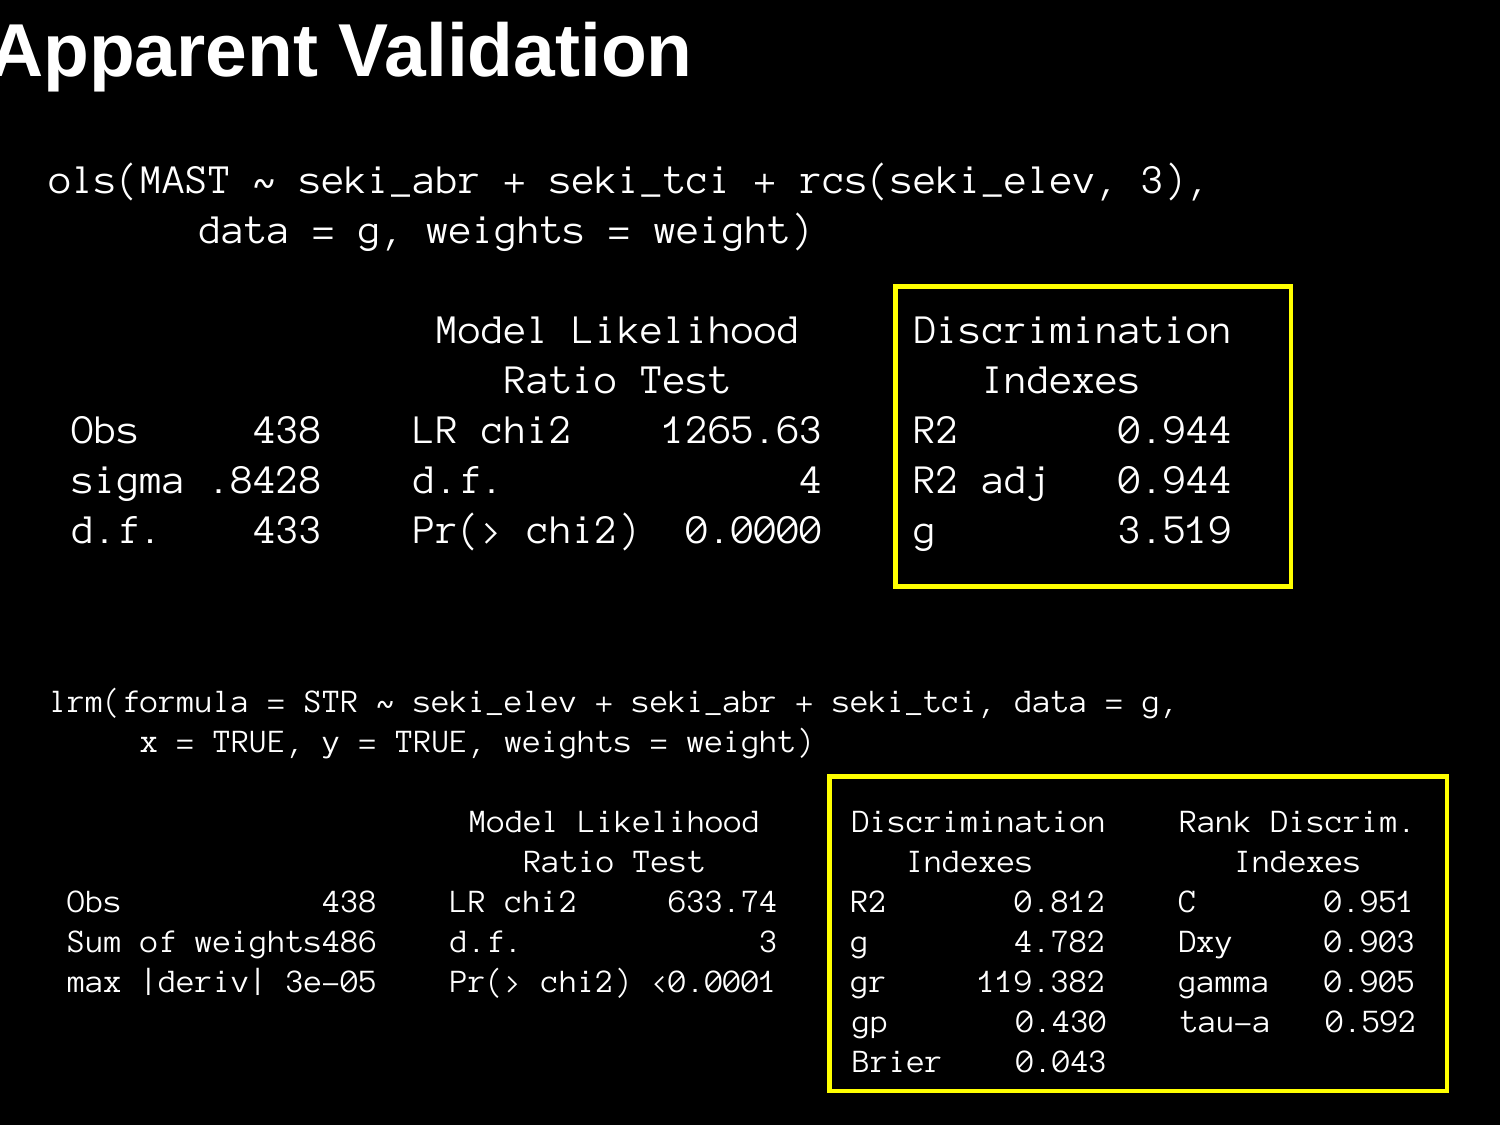

Apparent Validation
ols(MAST ~ seki_abr + seki_tci + rcs(seki_elev, 3),
	data = g, weights = weight)

                 Model Likelihood     Discrimination
                    Ratio Test           Indexes
 Obs     438    LR chi2    1265.63    R2       0.944
 sigma .8428    d.f.             4    R2 adj   0.944
 d.f.    433    Pr(> chi2)  0.0000    g        3.519

lrm(formula = STR ~ seki_elev + seki_abr + seki_tci, data = g,
     x = TRUE, y = TRUE, weights = weight)

                       Model Likelihood     Discrimination    Rank Discrim.
                          Ratio Test           Indexes           Indexes
 Obs           438    LR chi2     633.74    R2       0.812    C       0.951
 Sum of weights486    d.f.             3    g        4.782    Dxy     0.903
 max |deriv| 3e-05    Pr(> chi2) <0.0001    gr     119.382    gamma   0.905
                                            gp       0.430    tau-a   0.592
                                            Brier    0.043